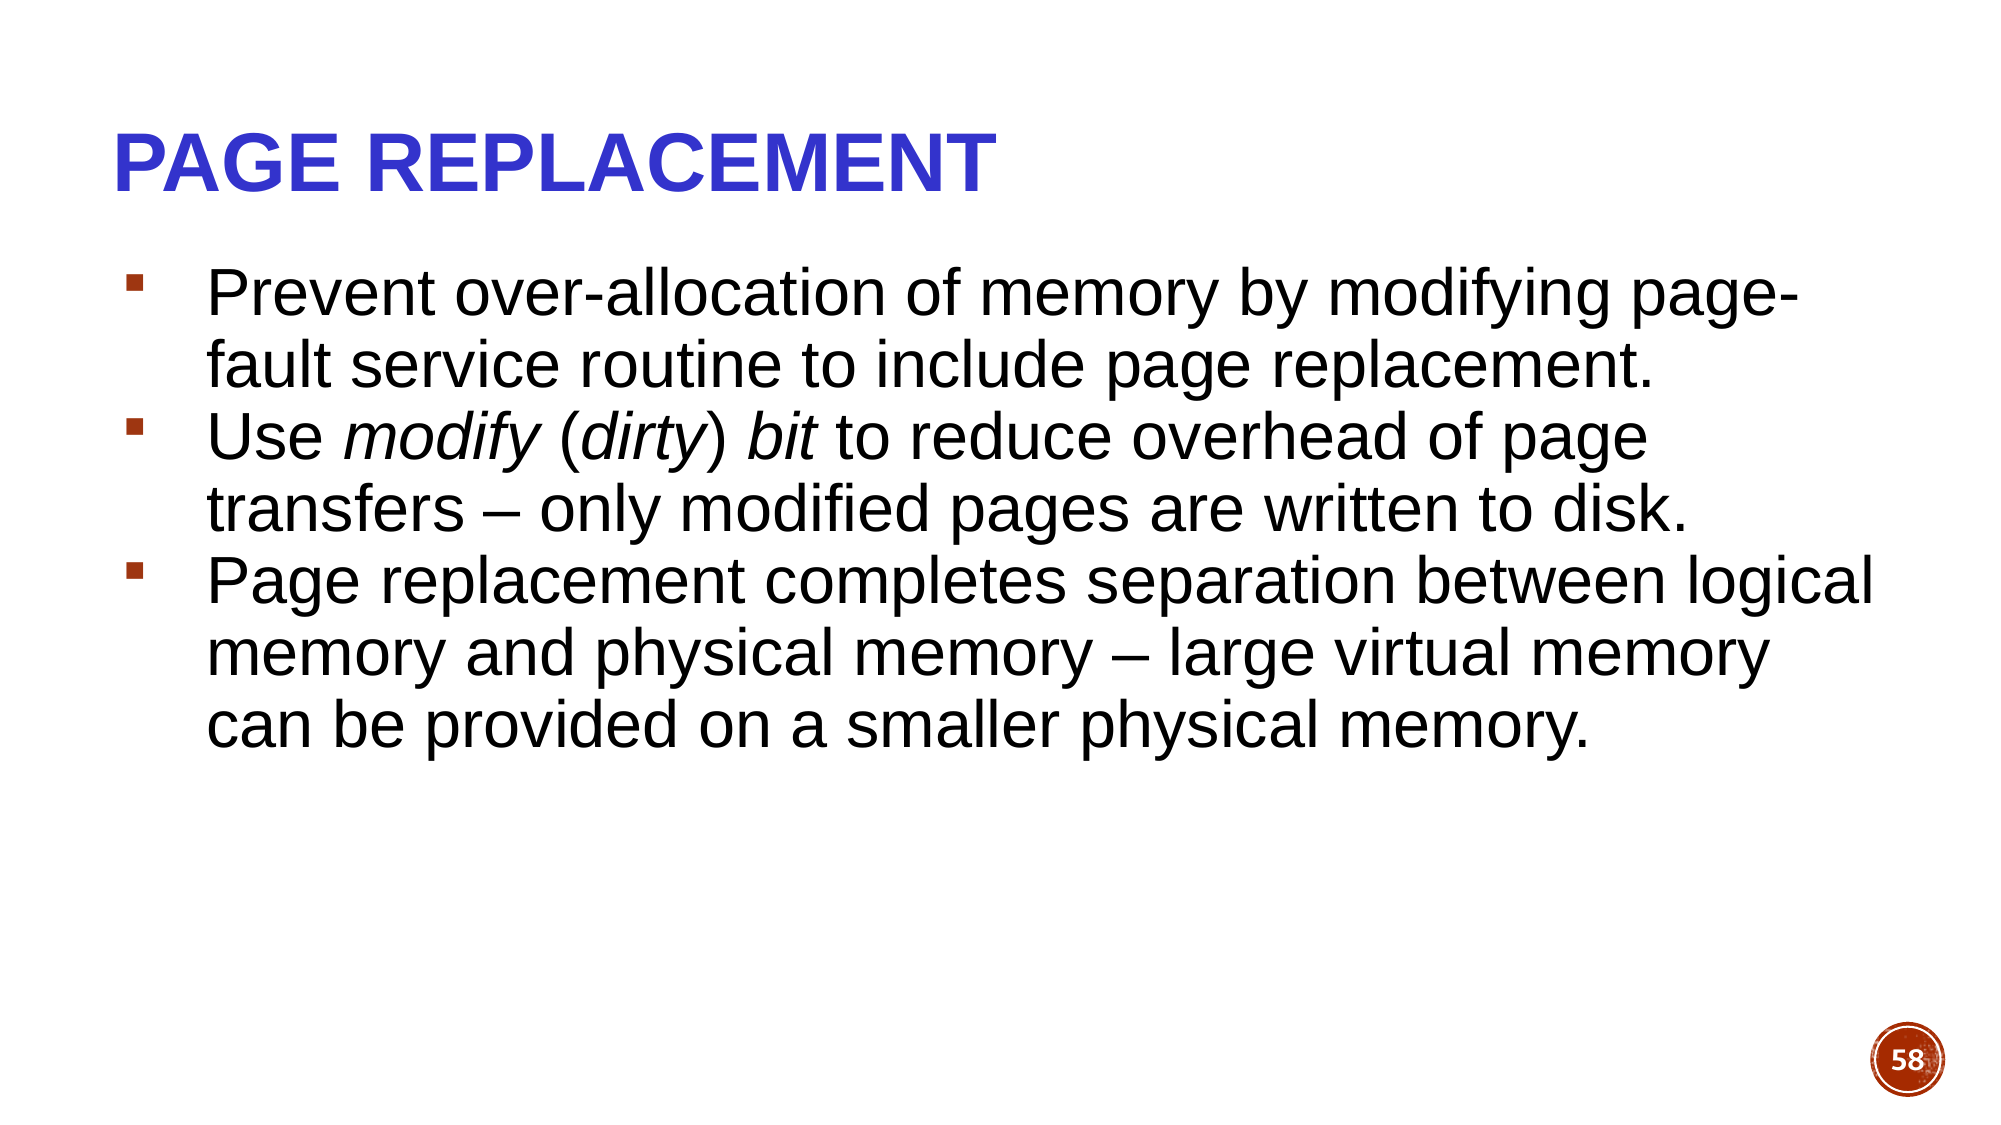

# Page Replacement
Prevent over-allocation of memory by modifying page-fault service routine to include page replacement.
Use modify (dirty) bit to reduce overhead of page transfers – only modified pages are written to disk.
Page replacement completes separation between logical memory and physical memory – large virtual memory can be provided on a smaller physical memory.
58